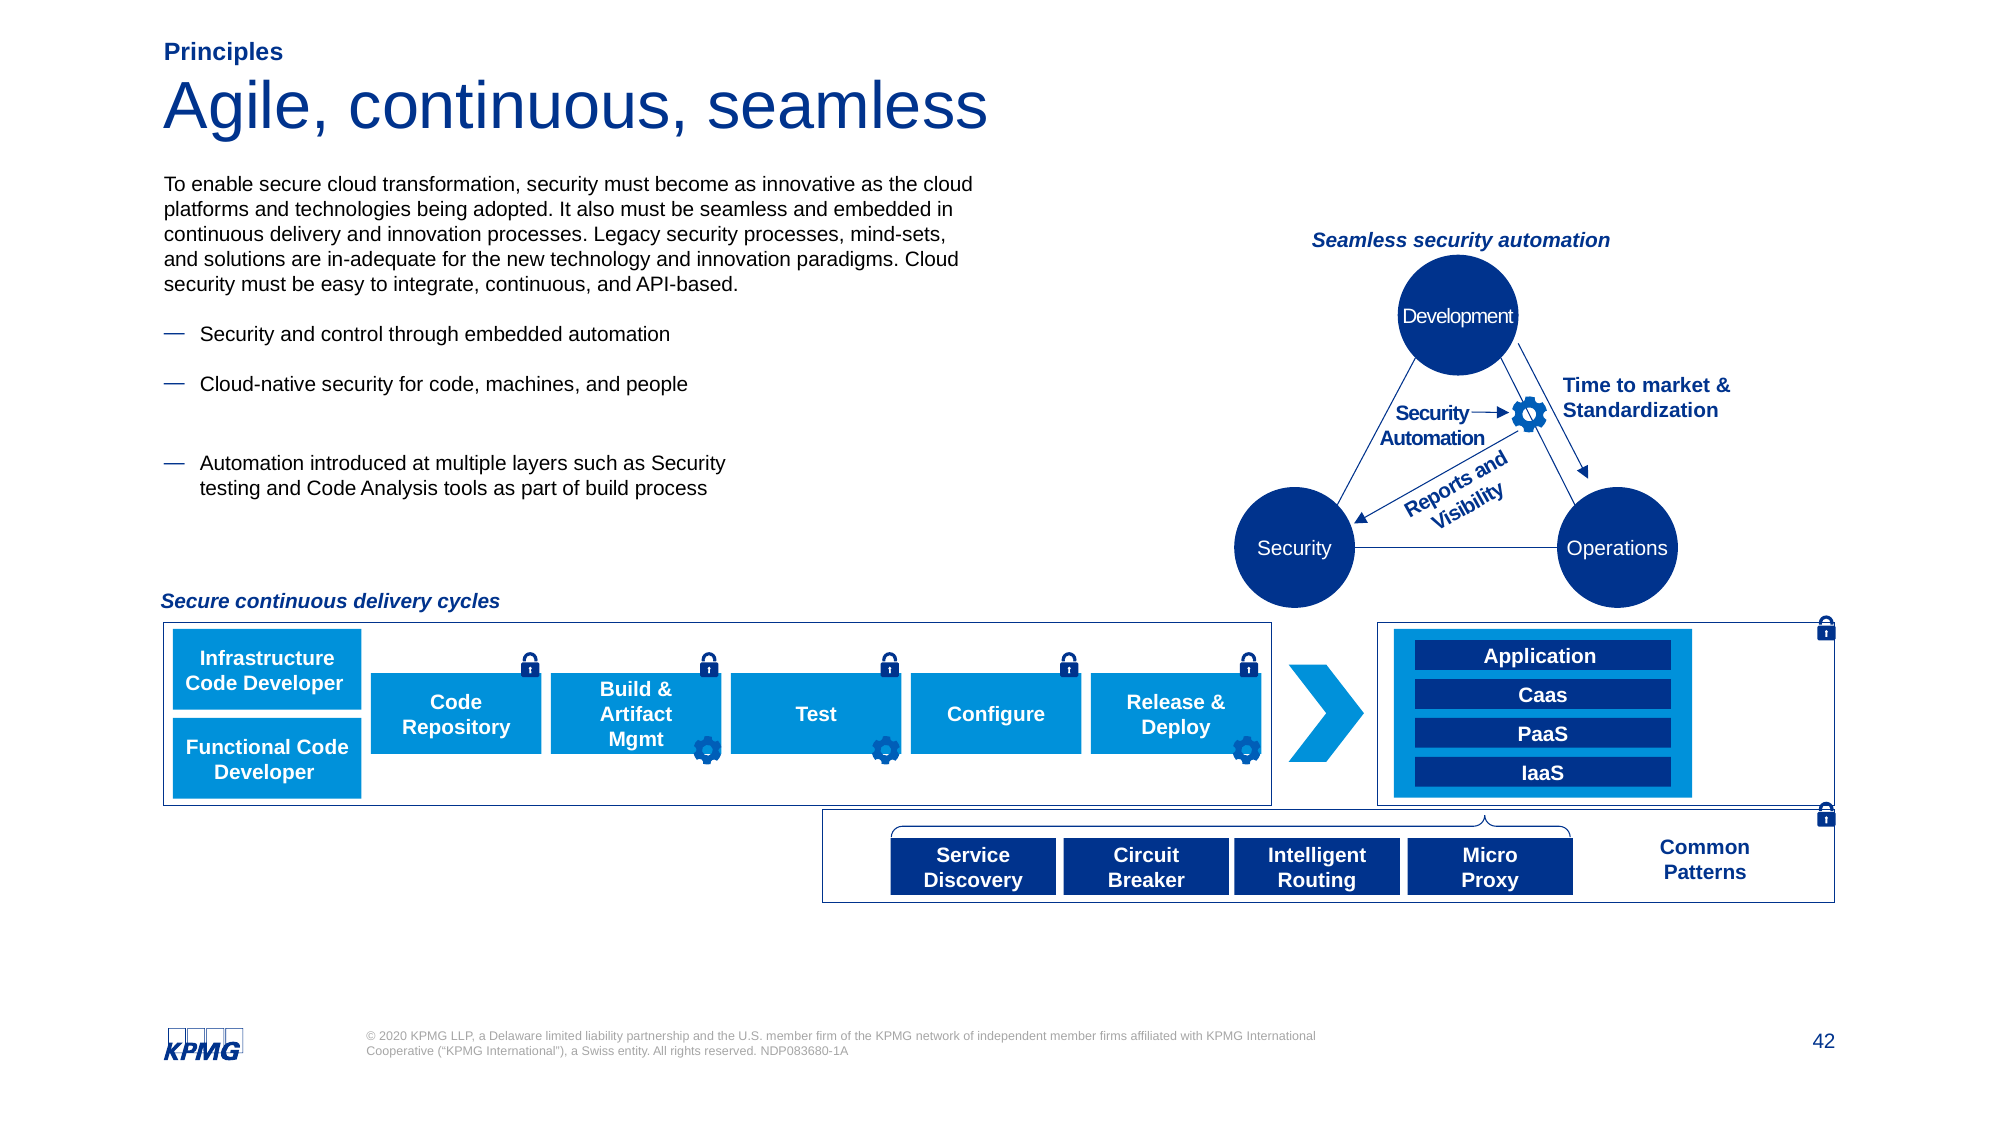

Principles
# Agile, continuous, seamless
To enable secure cloud transformation, security must become as innovative as the cloud platforms and technologies being adopted. It also must be seamless and embedded in continuous delivery and innovation processes. Legacy security processes, mind-sets, and solutions are in-adequate for the new technology and innovation paradigms. Cloud security must be easy to integrate, continuous, and API-based.
Security and control through embedded automation
Cloud-native security for code, machines, and people

Automation introduced at multiple layers such as Security
testing and Code Analysis tools as part of build process
Seamless security automation
Development
Time to market & Standardization

Security
Automation
Reports and Visibility
Security
Operations
Secure continuous delivery cycles

Infrastructure Code Developer
Application

Code
Repository
Build &
Artifact
Mgmt
Test
Configure
Release &
Deploy
Caas
Functional Code Developer
PaaS
IaaS

Common
Patterns
Service Discovery
Circuit
Breaker
Intelligent
Routing
Micro
Proxy